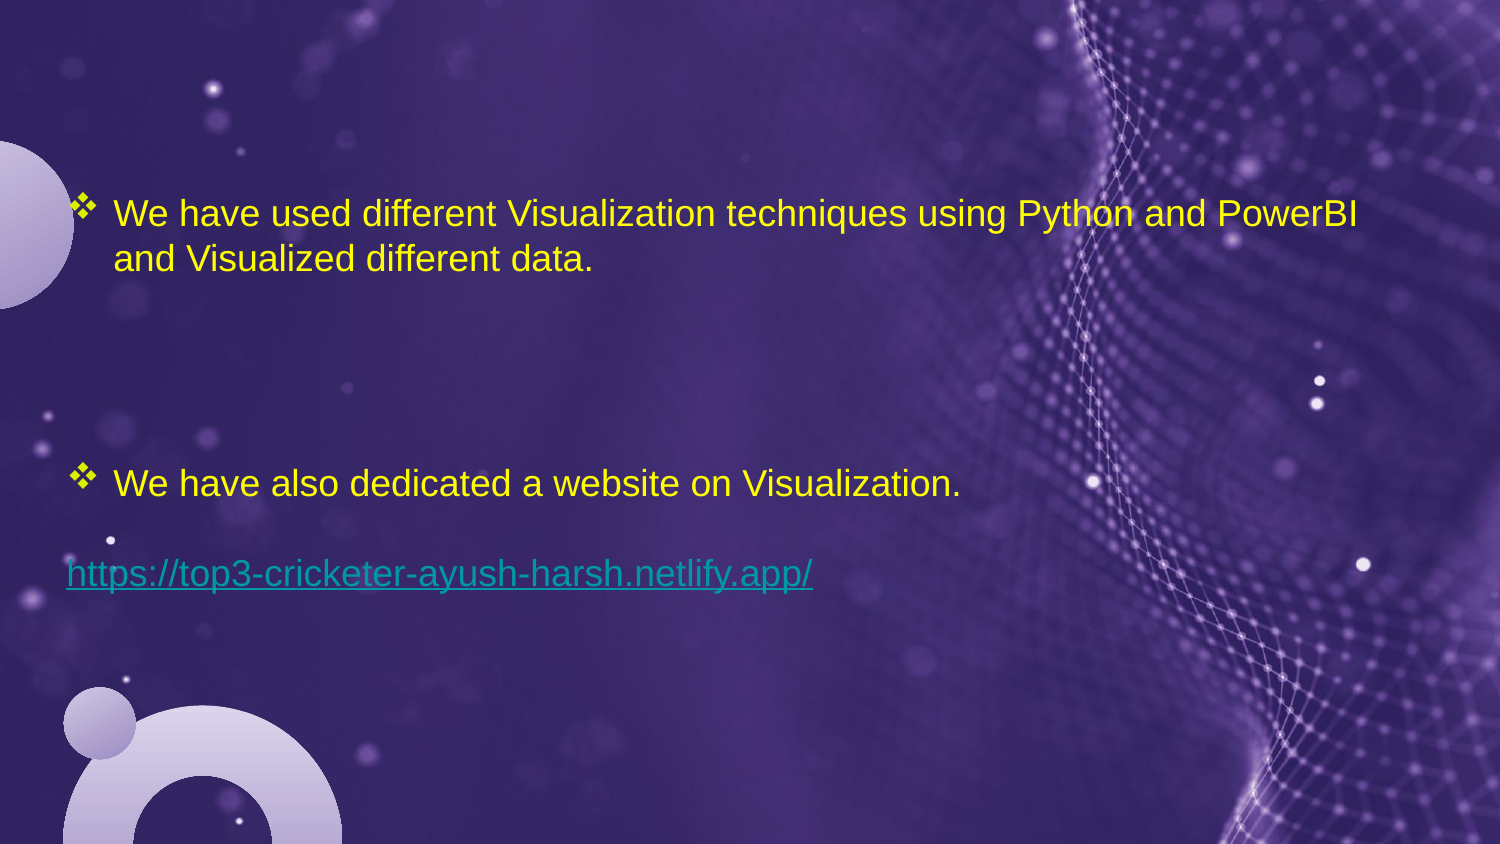

We have used different Visualization techniques using Python and PowerBI and Visualized different data.

We have also dedicated a website on Visualization.

https://top3-cricketer-ayush-harsh.netlify.app/